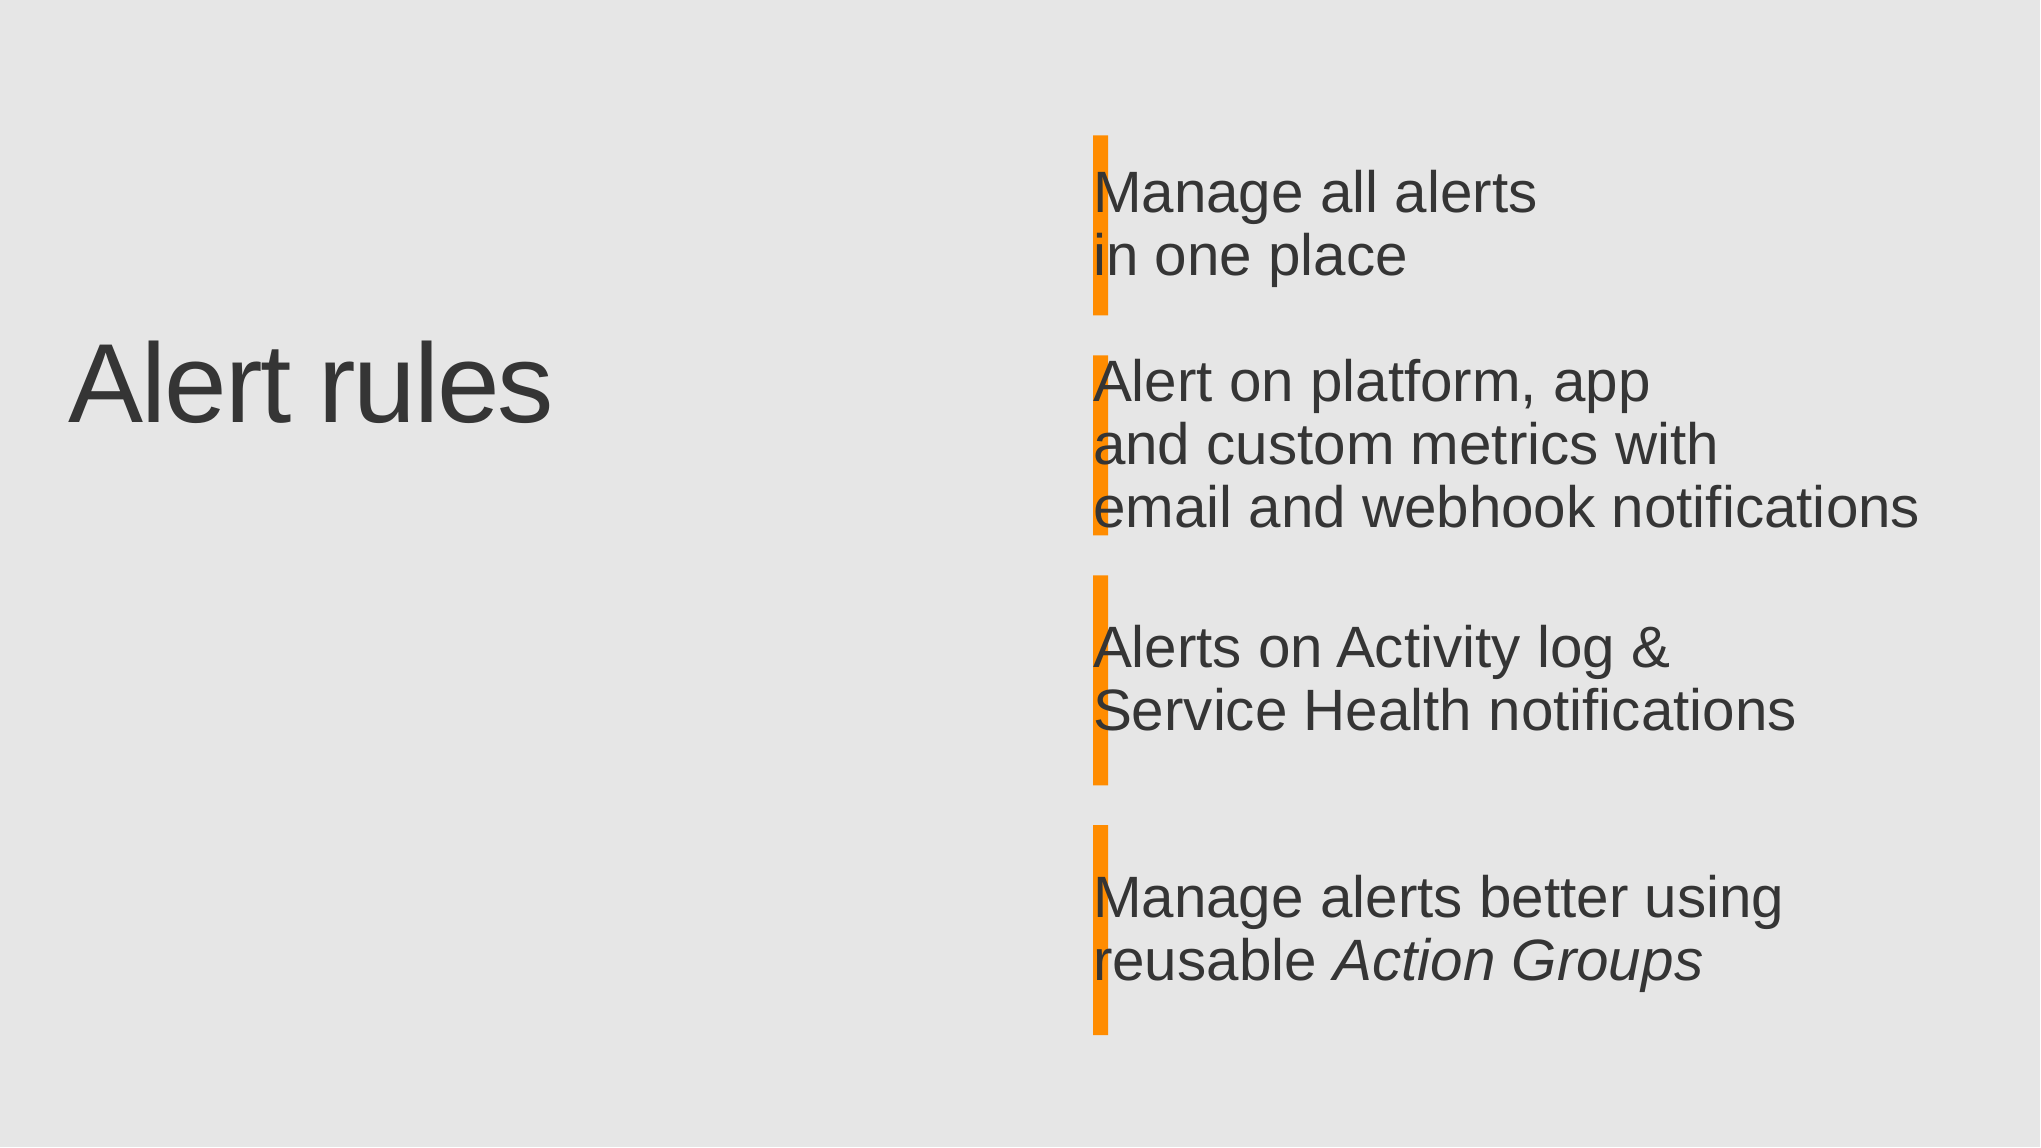

Manage all alerts
in one place
Alert rules
Alert on platform, app
and custom metrics with
email and webhook notifications
Alerts on Activity log &
Service Health notifications
Manage alerts better using
reusable Action Groups